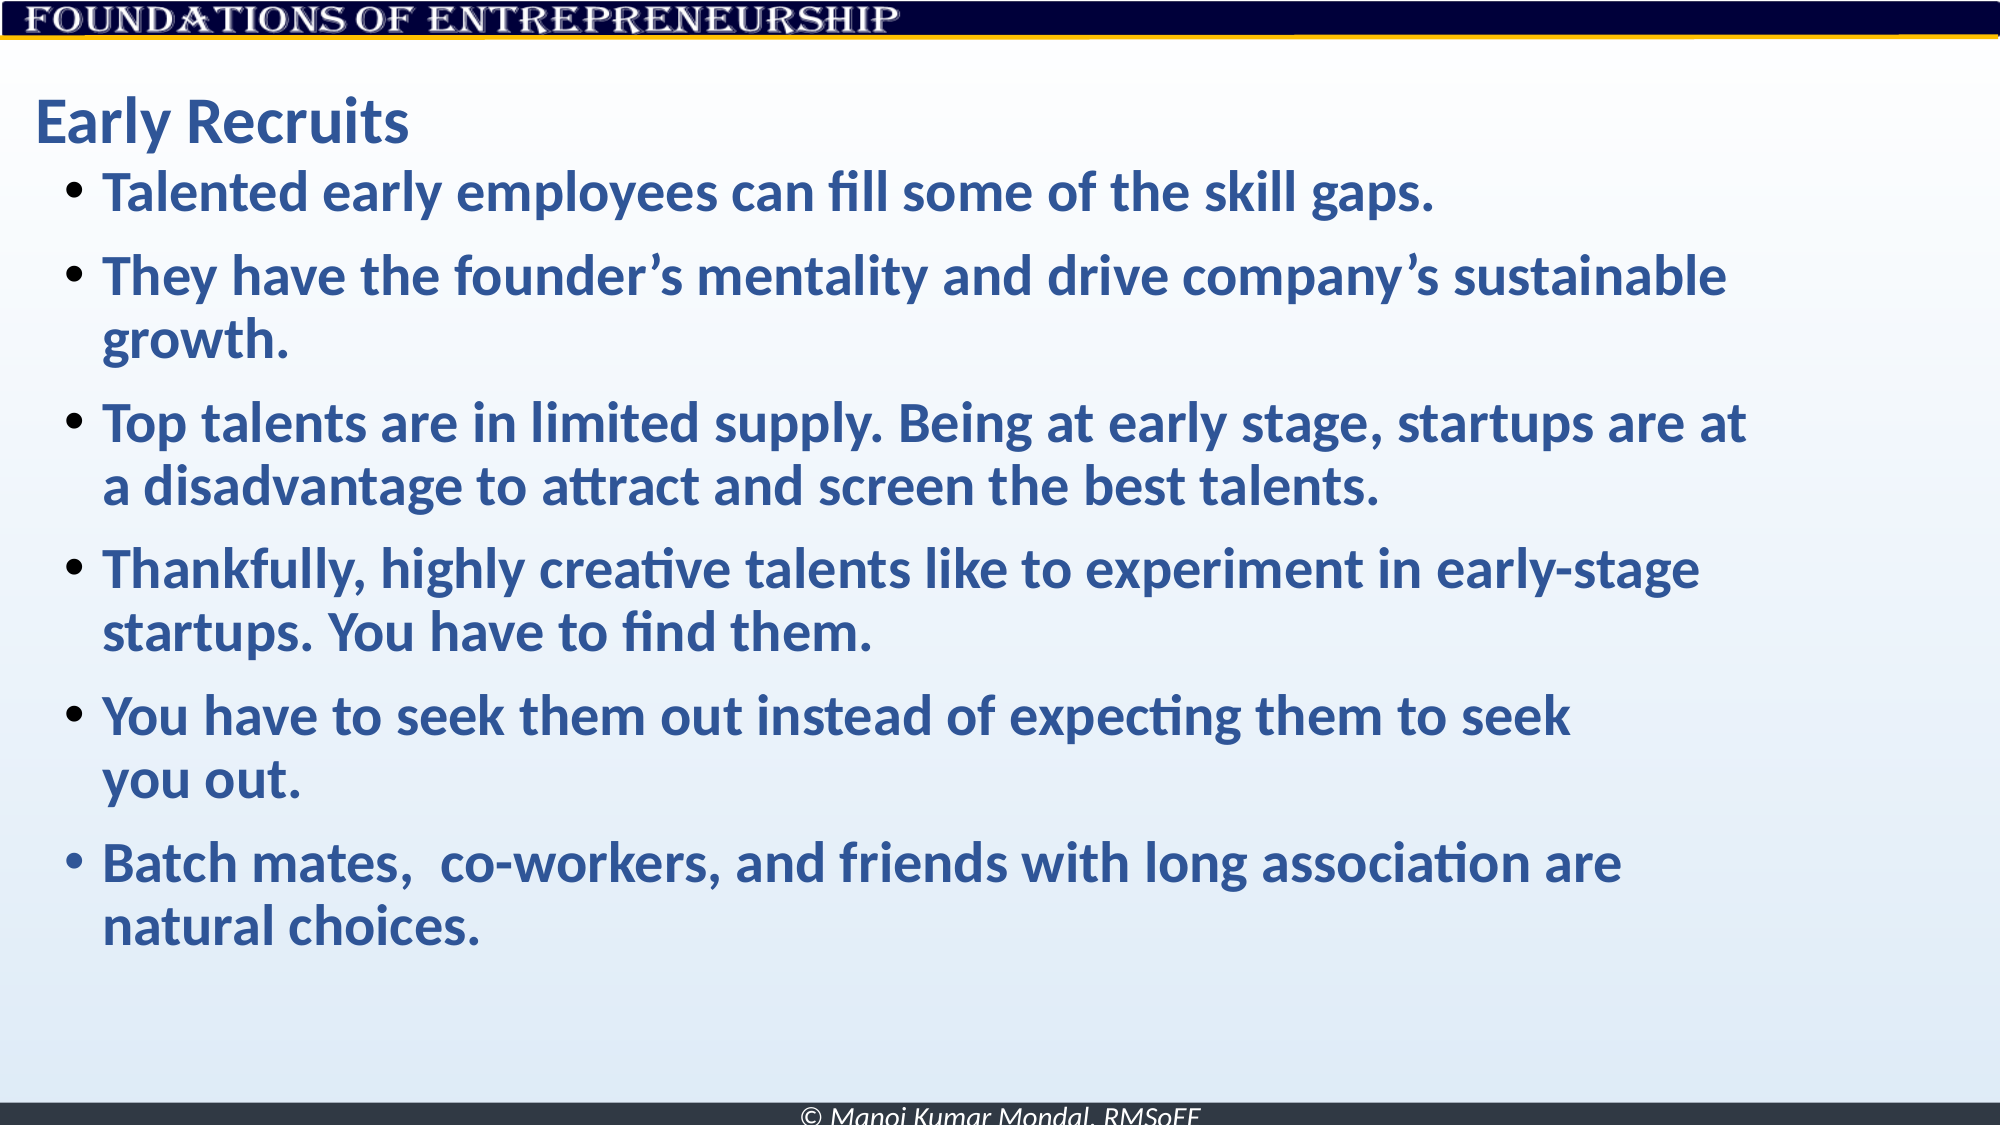

# Early Recruits
Talented early employees can fill some of the skill gaps.
They have the founder’s mentality and drive company’s sustainable growth.
Top talents are in limited supply. Being at early stage, startups are at a disadvantage to attract and screen the best talents.
Thankfully, highly creative talents like to experiment in early-stage startups. You have to find them.
You have to seek them out instead of expecting them to seek
you out.
Batch mates,  co-workers, and friends with long association are natural choices.